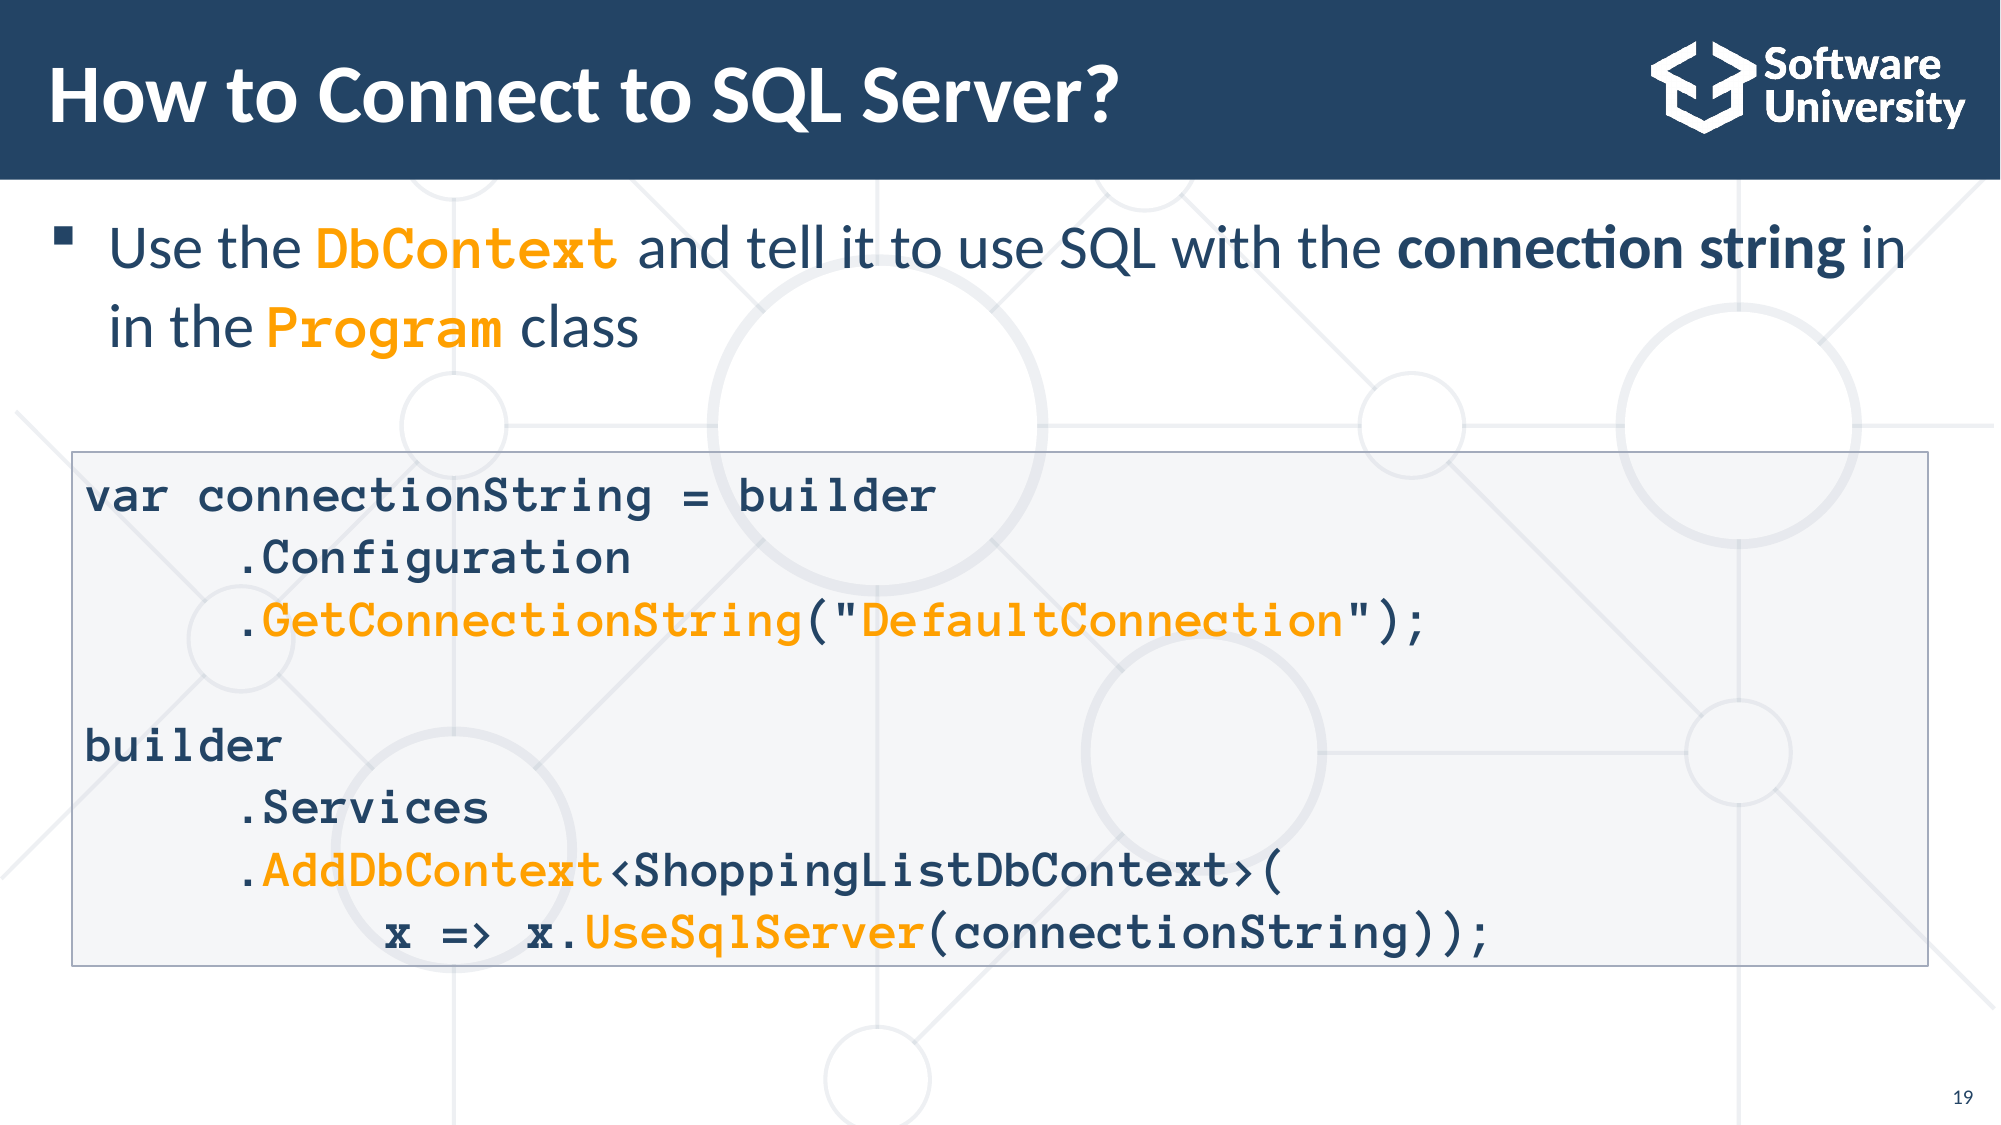

# How to Connect to SQL Server?
Use the DbContext and tell it to use SQL with the connection string in in the Program class

var connectionString = builder
	.Configuration
	.GetConnectionString("DefaultConnection");

builder
	.Services
	.AddDbContext<ShoppingListDbContext>(
		x => x.UseSqlServer(connectionString));
19